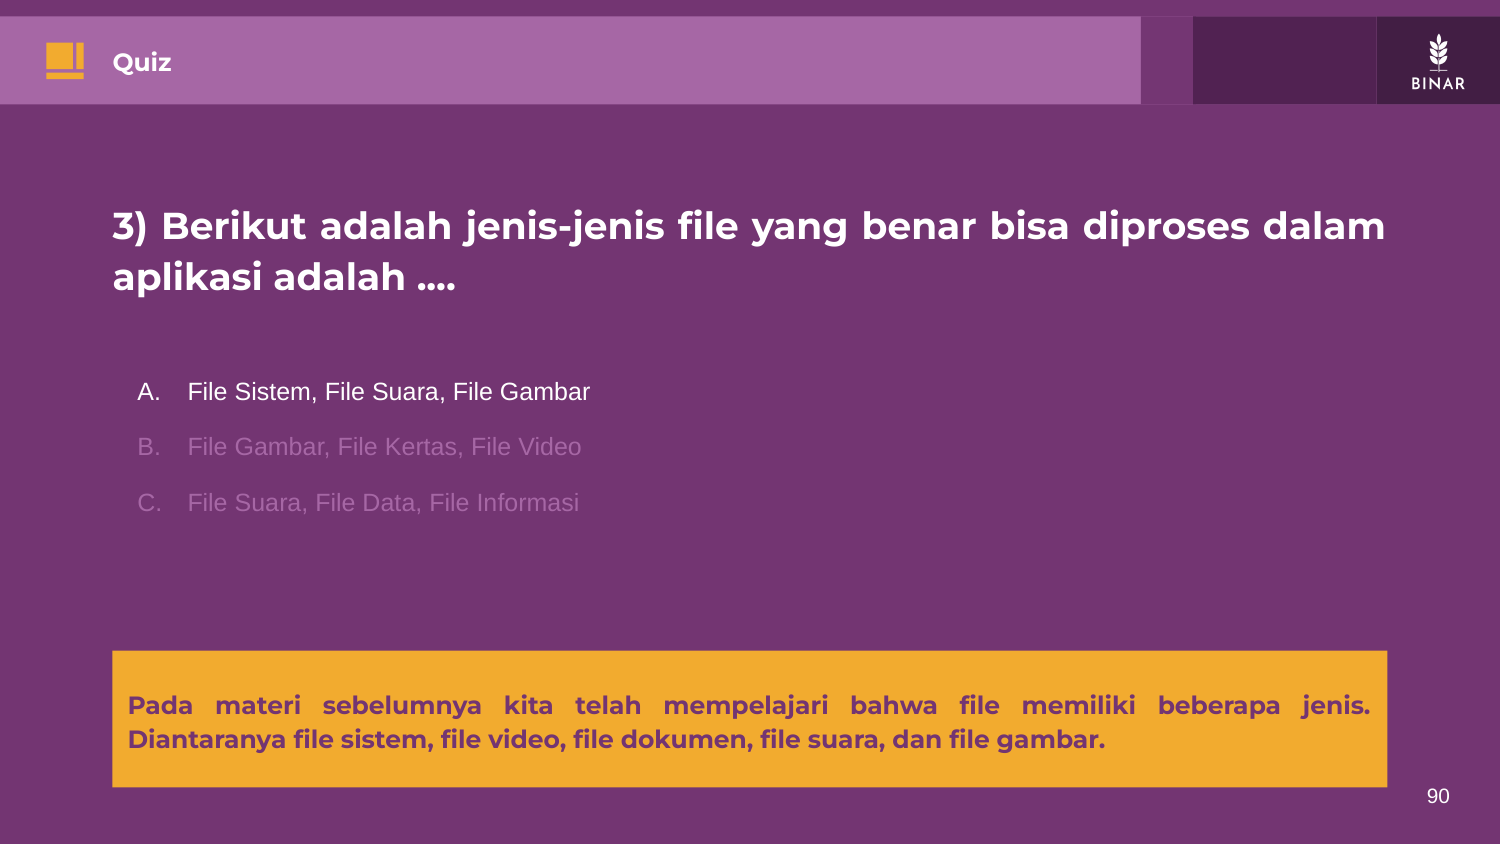

# Quiz
3) Berikut adalah jenis-jenis file yang benar bisa diproses dalam aplikasi adalah ....

File Sistem, File Suara, File Gambar
File Gambar, File Kertas, File Video
File Suara, File Data, File Informasi

Pada materi sebelumnya kita telah mempelajari bahwa file memiliki beberapa jenis. Diantaranya file sistem, file video, file dokumen, file suara, dan file gambar.